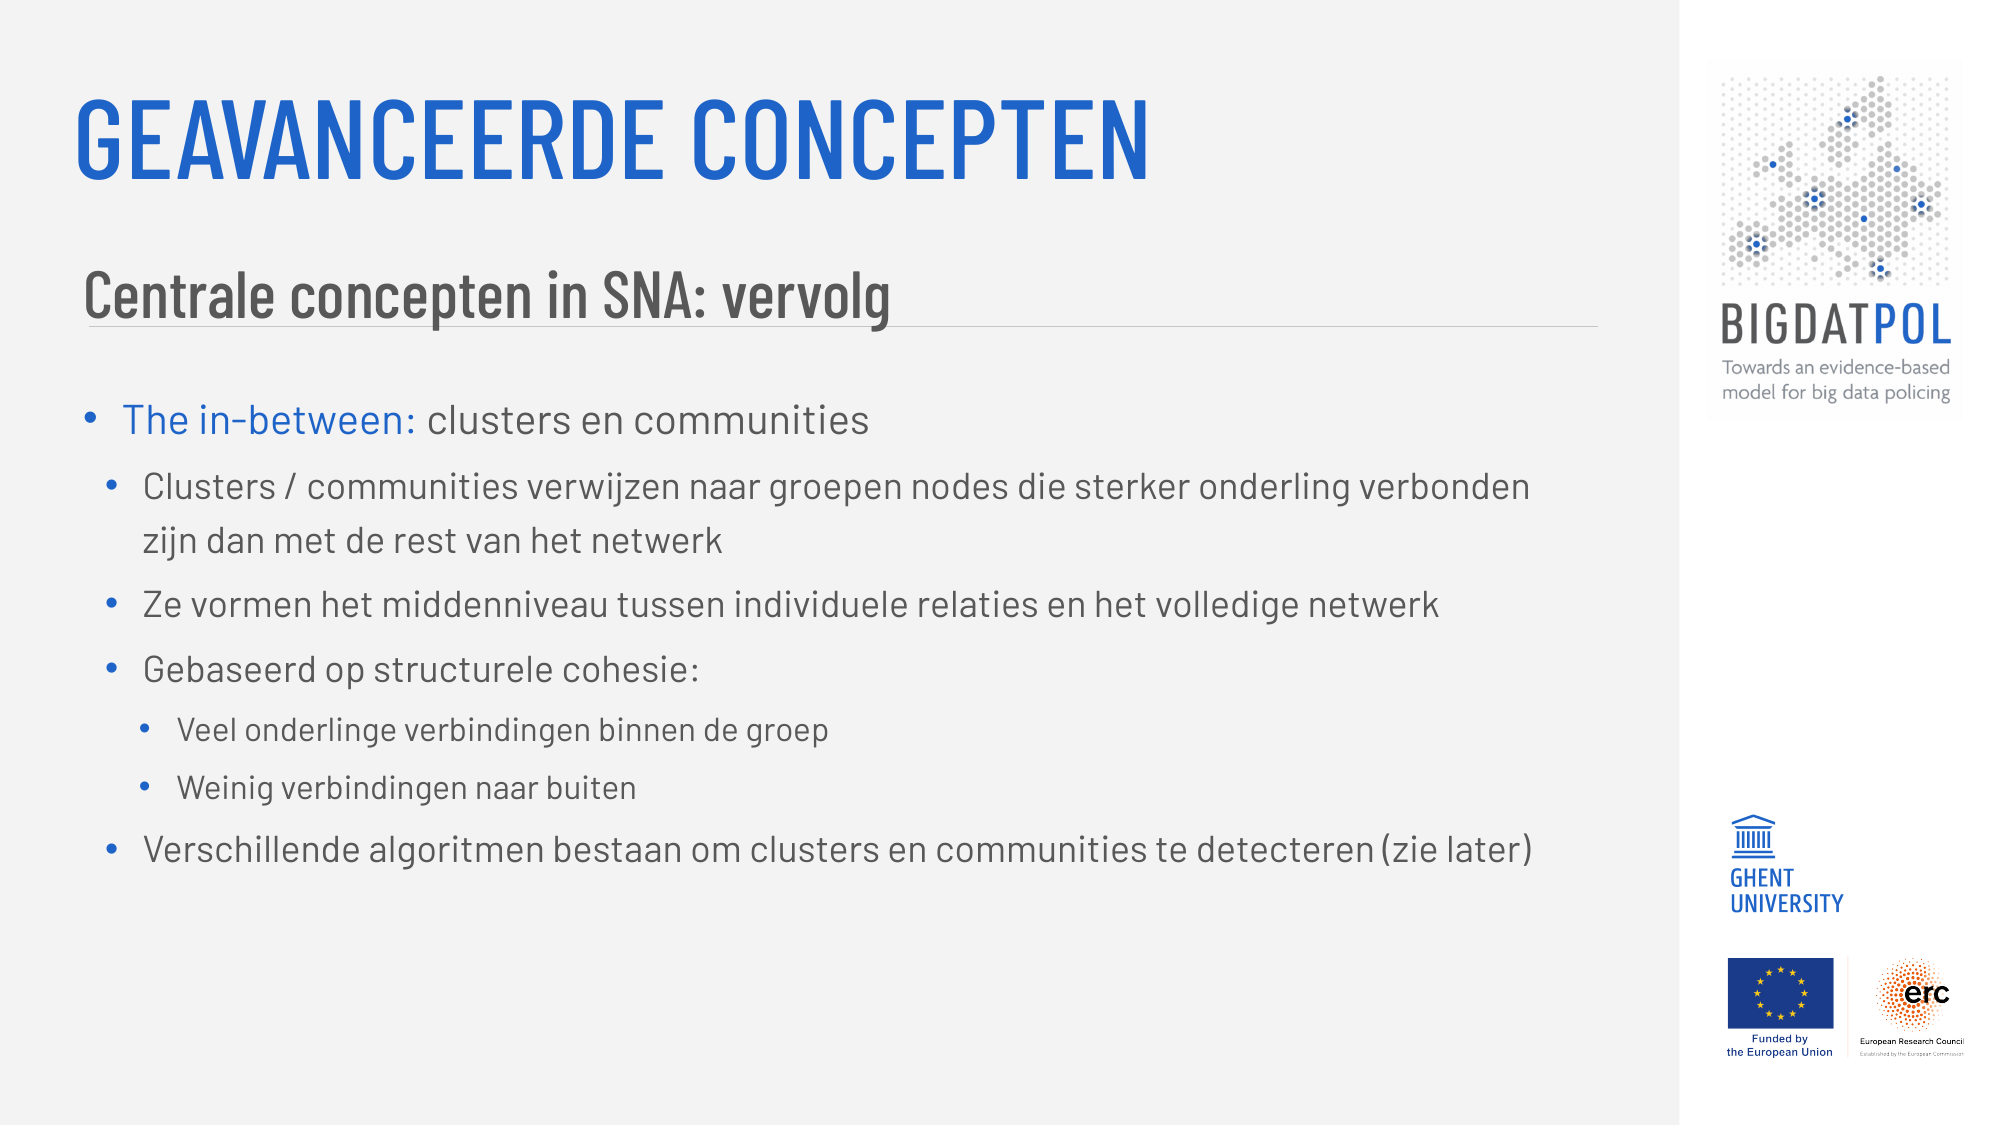

# Geavanceerde concepten
Centrale concepten in SNA: vervolg
The in-between: clusters en communities
Clusters / communities verwijzen naar groepen nodes die sterker onderling verbonden zijn dan met de rest van het netwerk
Ze vormen het middenniveau tussen individuele relaties en het volledige netwerk
Gebaseerd op structurele cohesie:
Veel onderlinge verbindingen binnen de groep
Weinig verbindingen naar buiten
Verschillende algoritmen bestaan om clusters en communities te detecteren (zie later)